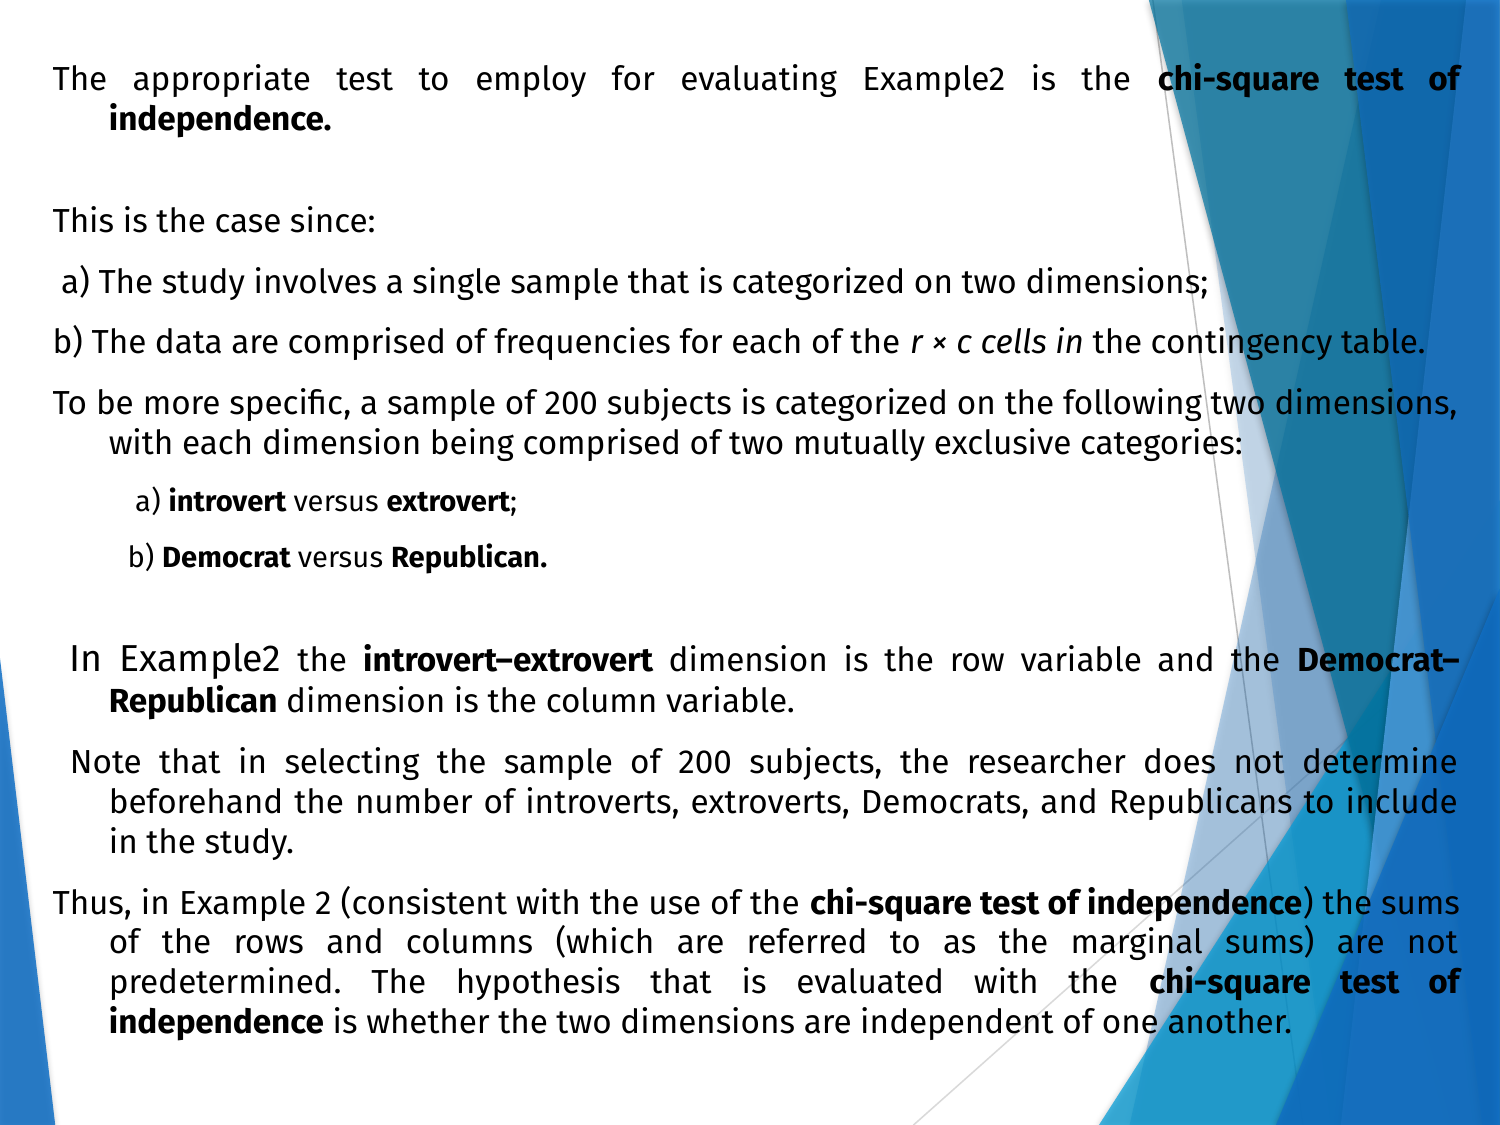

The appropriate test to employ for evaluating Example2 is the chi-square test of independence.

This is the case since:
 a) The study involves a single sample that is categorized on two dimensions;
b) The data are comprised of frequencies for each of the r × c cells in the contingency table.
To be more specific, a sample of 200 subjects is categorized on the following two dimensions, with each dimension being comprised of two mutually exclusive categories:
 a) introvert versus extrovert;
b) Democrat versus Republican.

 In Example2 the introvert–extrovert dimension is the row variable and the Democrat–Republican dimension is the column variable.
 Note that in selecting the sample of 200 subjects, the researcher does not determine beforehand the number of introverts, extroverts, Democrats, and Republicans to include in the study.
Thus, in Example 2 (consistent with the use of the chi-square test of independence) the sums of the rows and columns (which are referred to as the marginal sums) are not predetermined. The hypothesis that is evaluated with the chi-square test of independence is whether the two dimensions are independent of one another.